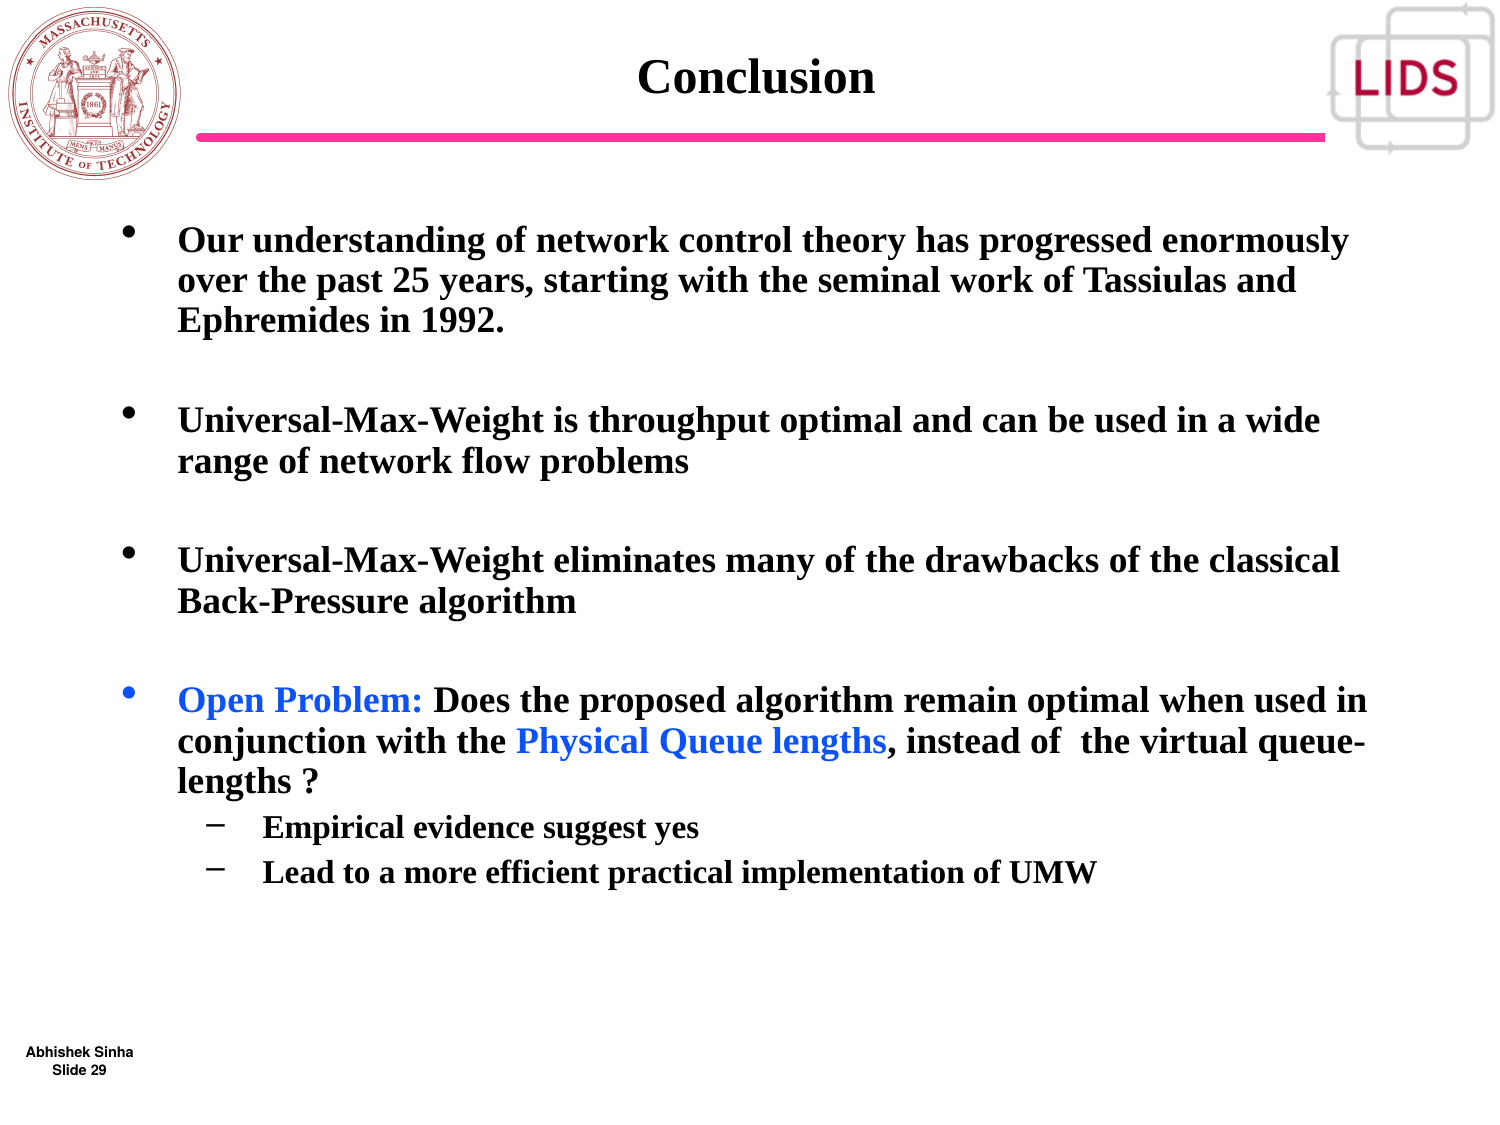

# Conclusion
Our understanding of network control theory has progressed enormously over the past 25 years, starting with the seminal work of Tassiulas and Ephremides in 1992.

Universal-Max-Weight is throughput optimal and can be used in a wide range of network flow problems

Universal-Max-Weight eliminates many of the drawbacks of the classical Back-Pressure algorithm

Open Problem: Does the proposed algorithm remain optimal when used in conjunction with the Physical Queue lengths, instead of  the virtual queue-lengths ?
Empirical evidence suggest yes
Lead to a more efficient practical implementation of UMW